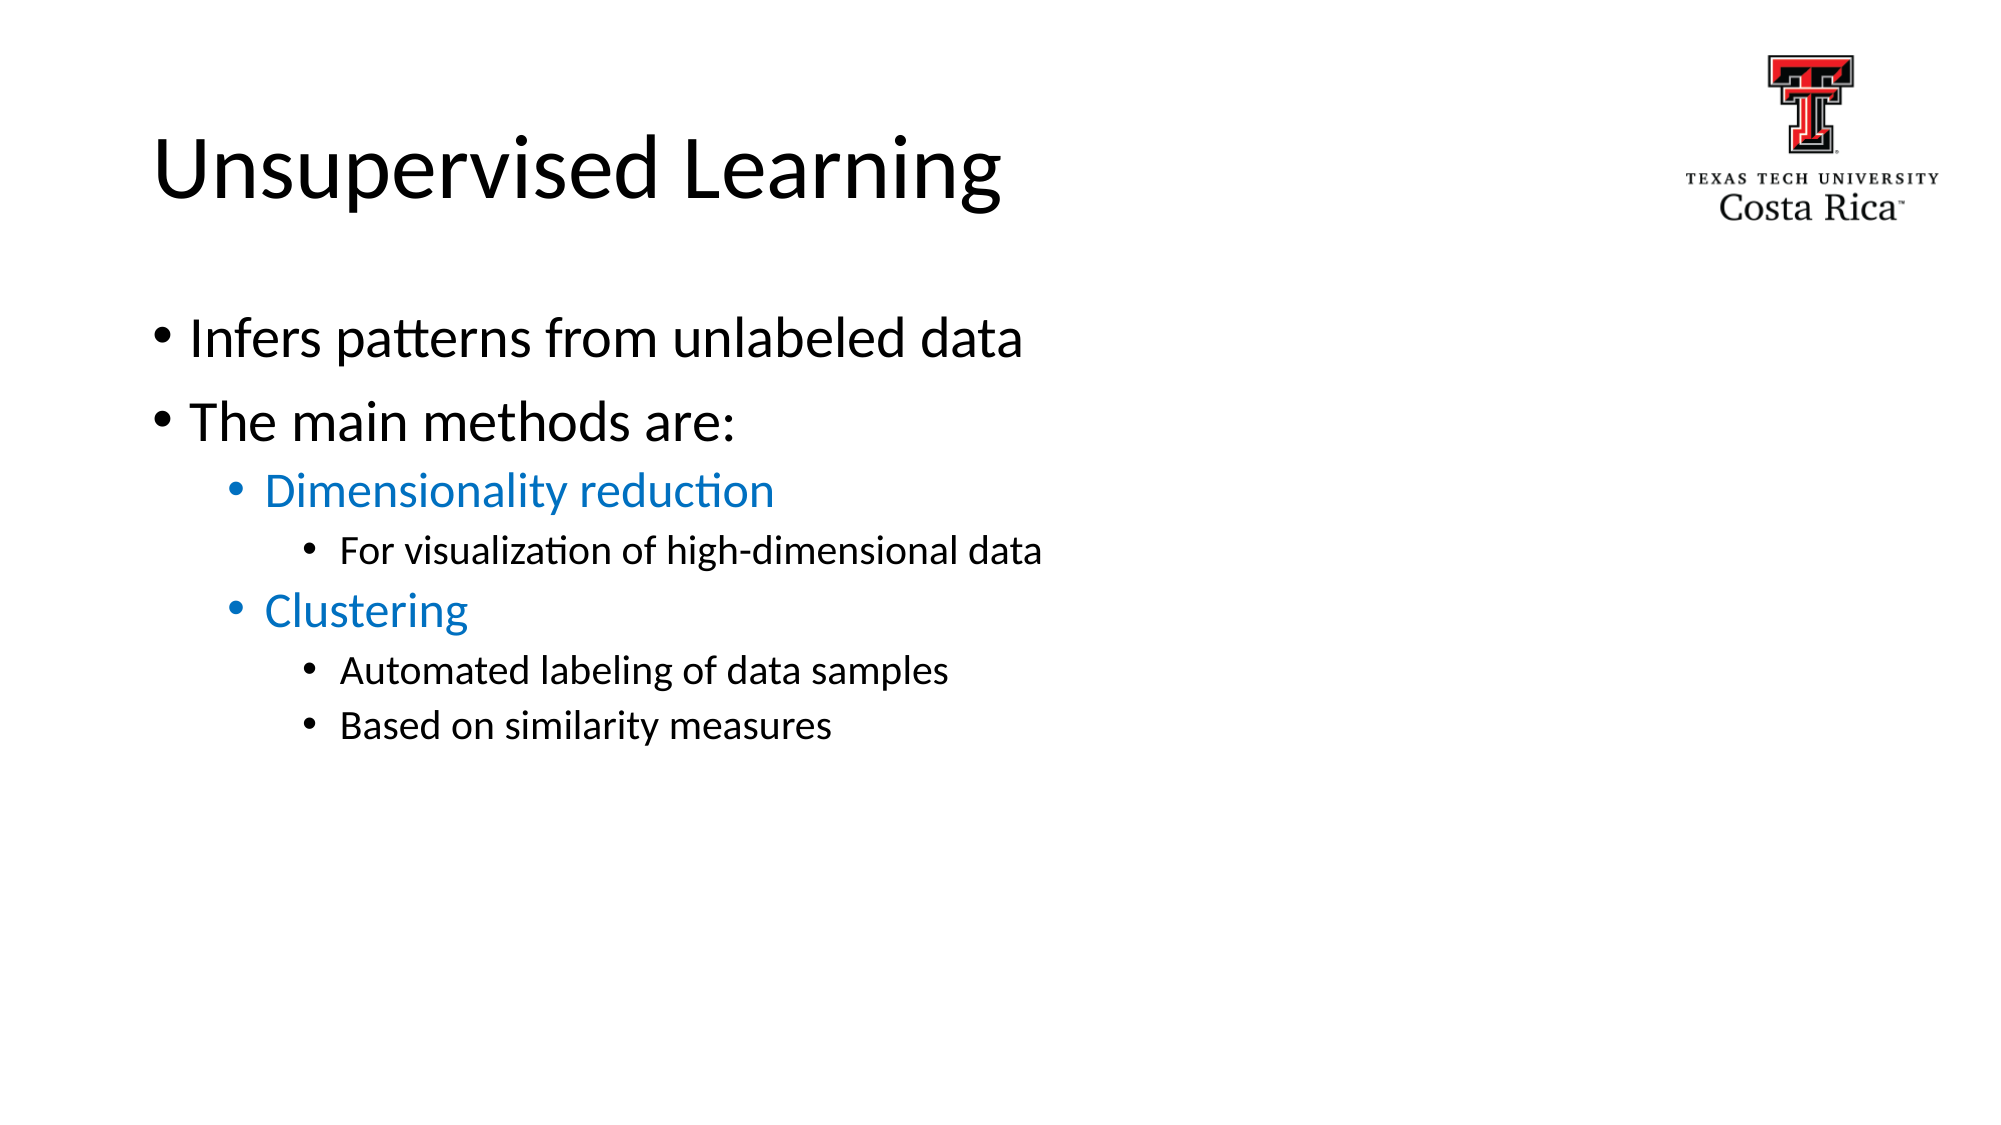

# Unsupervised Learning
Infers patterns from unlabeled data
The main methods are:
Dimensionality reduction
For visualization of high-dimensional data
Clustering
Automated labeling of data samples
Based on similarity measures